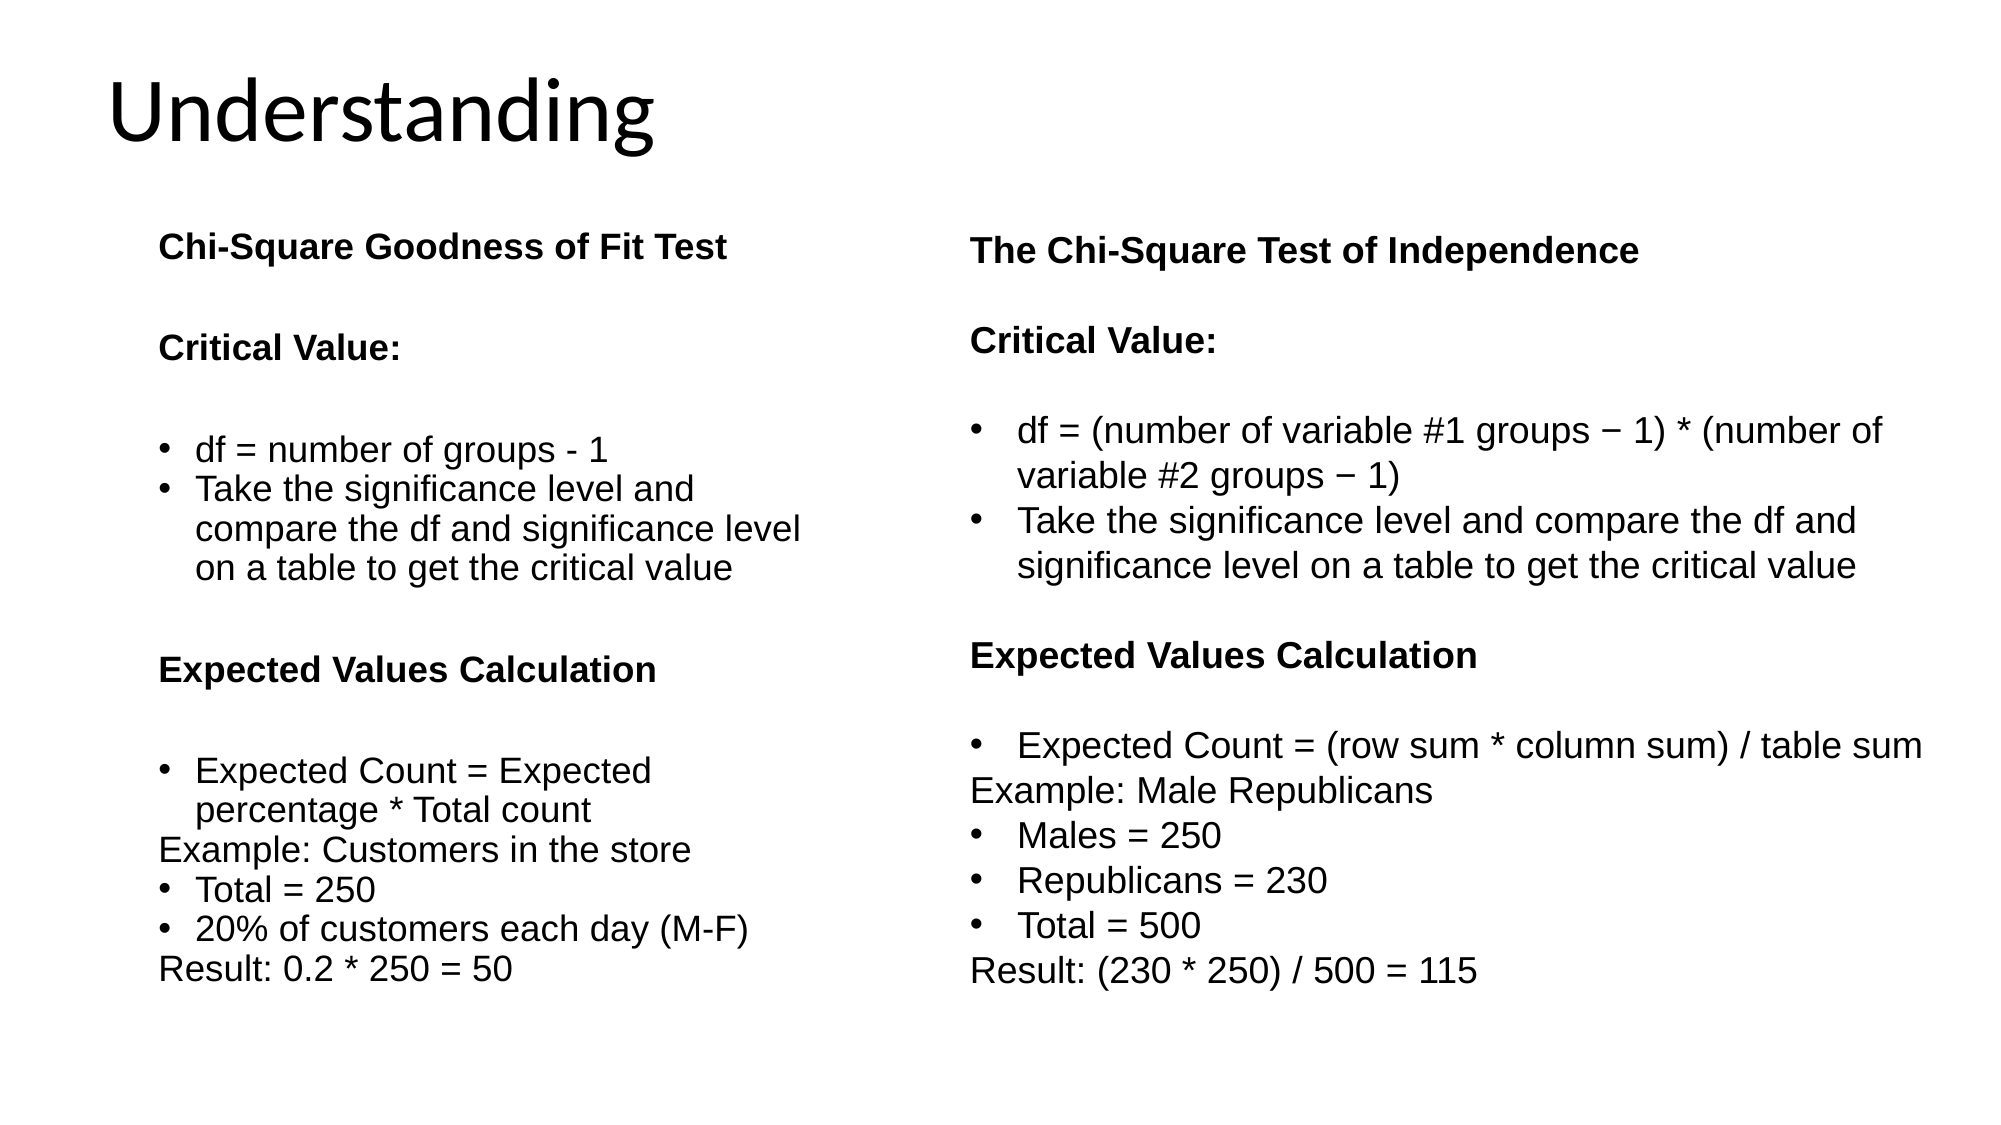

# Understanding
The Chi-Square Test of Independence
Critical Value:

df = (number of variable #1 groups − 1) * (number of variable #2 groups − 1)
Take the significance level and compare the df and significance level on a table to get the critical value
Expected Values Calculation

Expected Count = (row sum * column sum) / table sum
Example: Male Republicans
Males = 250
Republicans = 230
Total = 500
Result: (230 * 250) / 500 = 115

Chi-Square Goodness of Fit Test

Critical Value:

df = number of groups - 1
Take the significance level and compare the df and significance level on a table to get the critical value
Expected Values Calculation

Expected Count = Expected percentage * Total count
Example: Customers in the store
Total = 250
20% of customers each day (M-F)
Result: 0.2 * 250 = 50